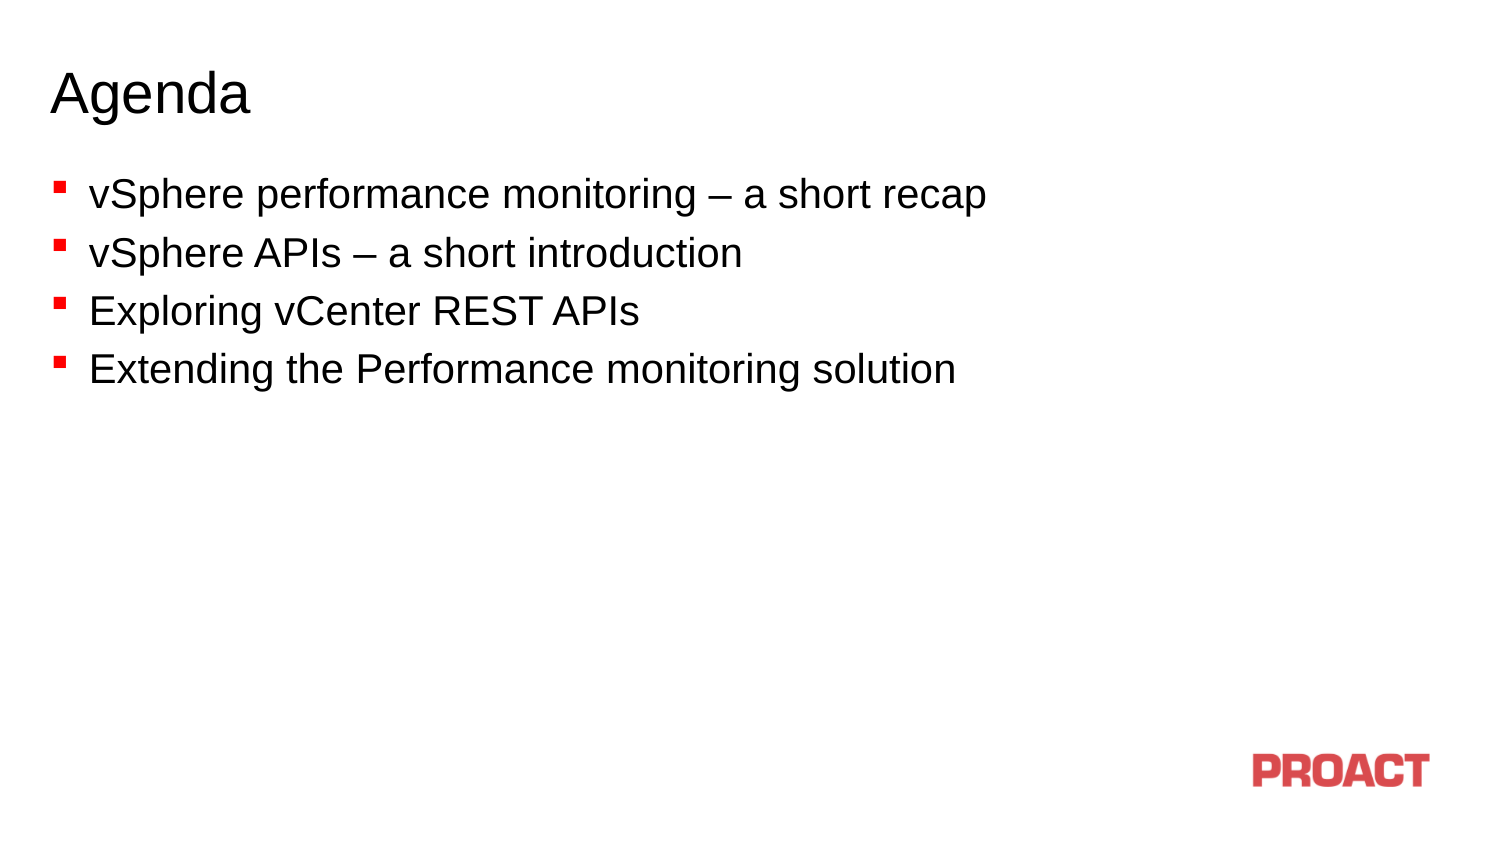

# Agenda
vSphere performance monitoring – a short recap
vSphere APIs – a short introduction
Exploring vCenter REST APIs
Extending the Performance monitoring solution